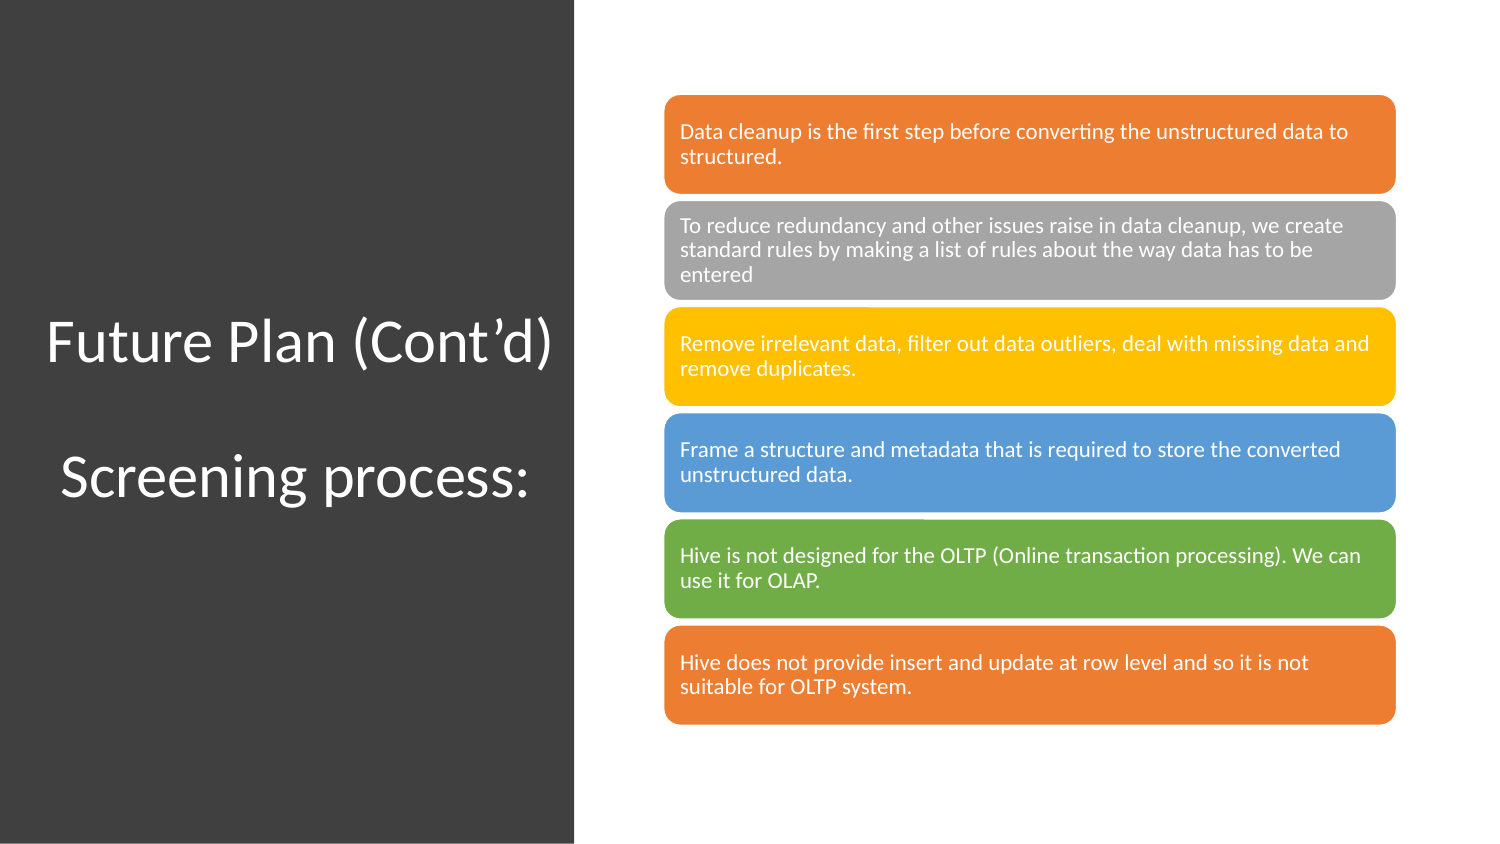

Data cleanup is the first step before converting the unstructured data to structured.
To reduce redundancy and other issues raise in data cleanup, we create standard rules by making a list of rules about the way data has to be entered
Remove irrelevant data, filter out data outliers, deal with missing data and remove duplicates.
Frame a structure and metadata that is required to store the converted unstructured data.
Hive is not designed for the OLTP (Online transaction processing). We can use it for OLAP.
Hive does not provide insert and update at row level and so it is not suitable for OLTP system.
# Future Plan (Cont’d)

 Screening process: